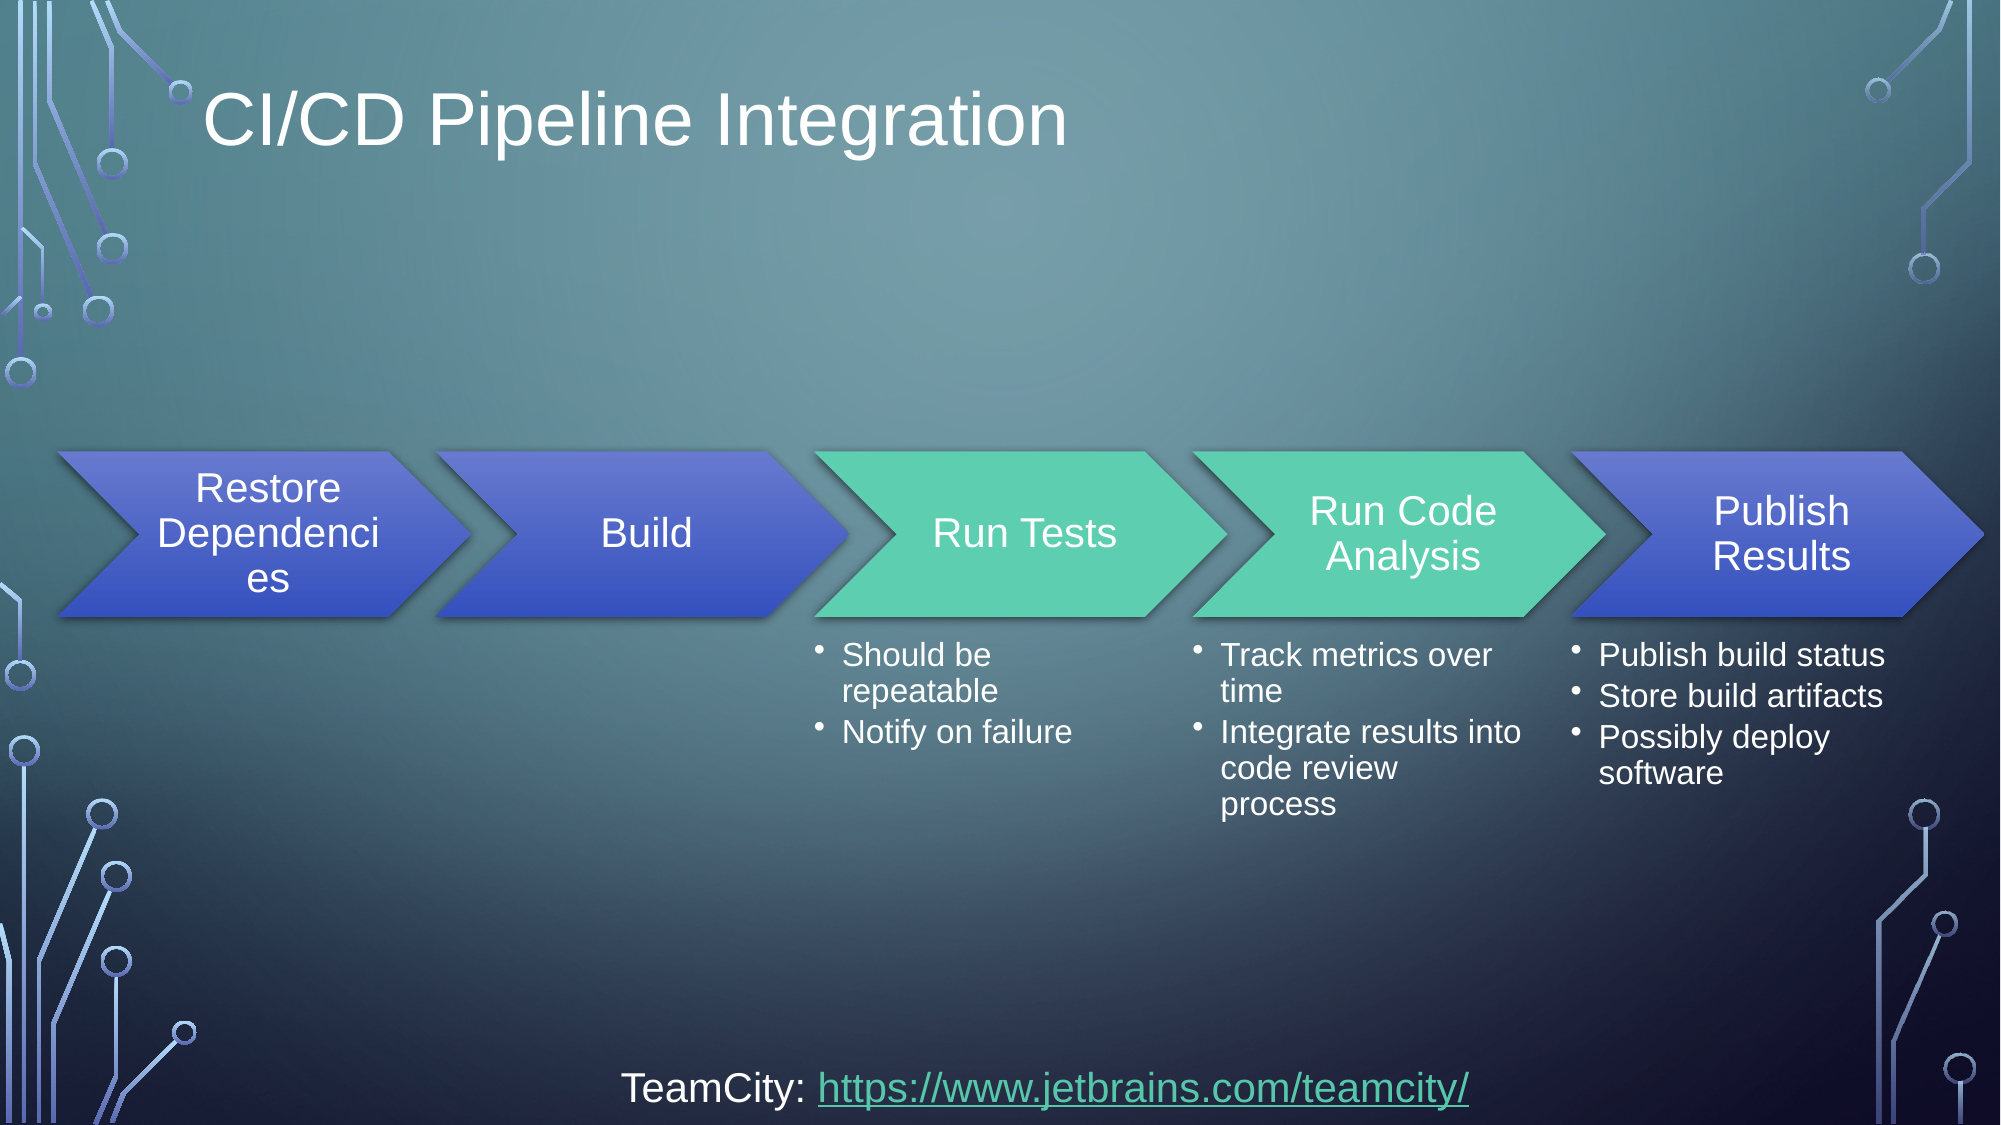

# CI/CD Pipeline Integration
Restore Dependencies
Build
Run Tests
Should be repeatable
Notify on failure
Run Code Analysis
Track metrics over time
Integrate results into code review process
Publish Results
Publish build status
Store build artifacts
Possibly deploy software
TeamCity: https://www.jetbrains.com/teamcity/